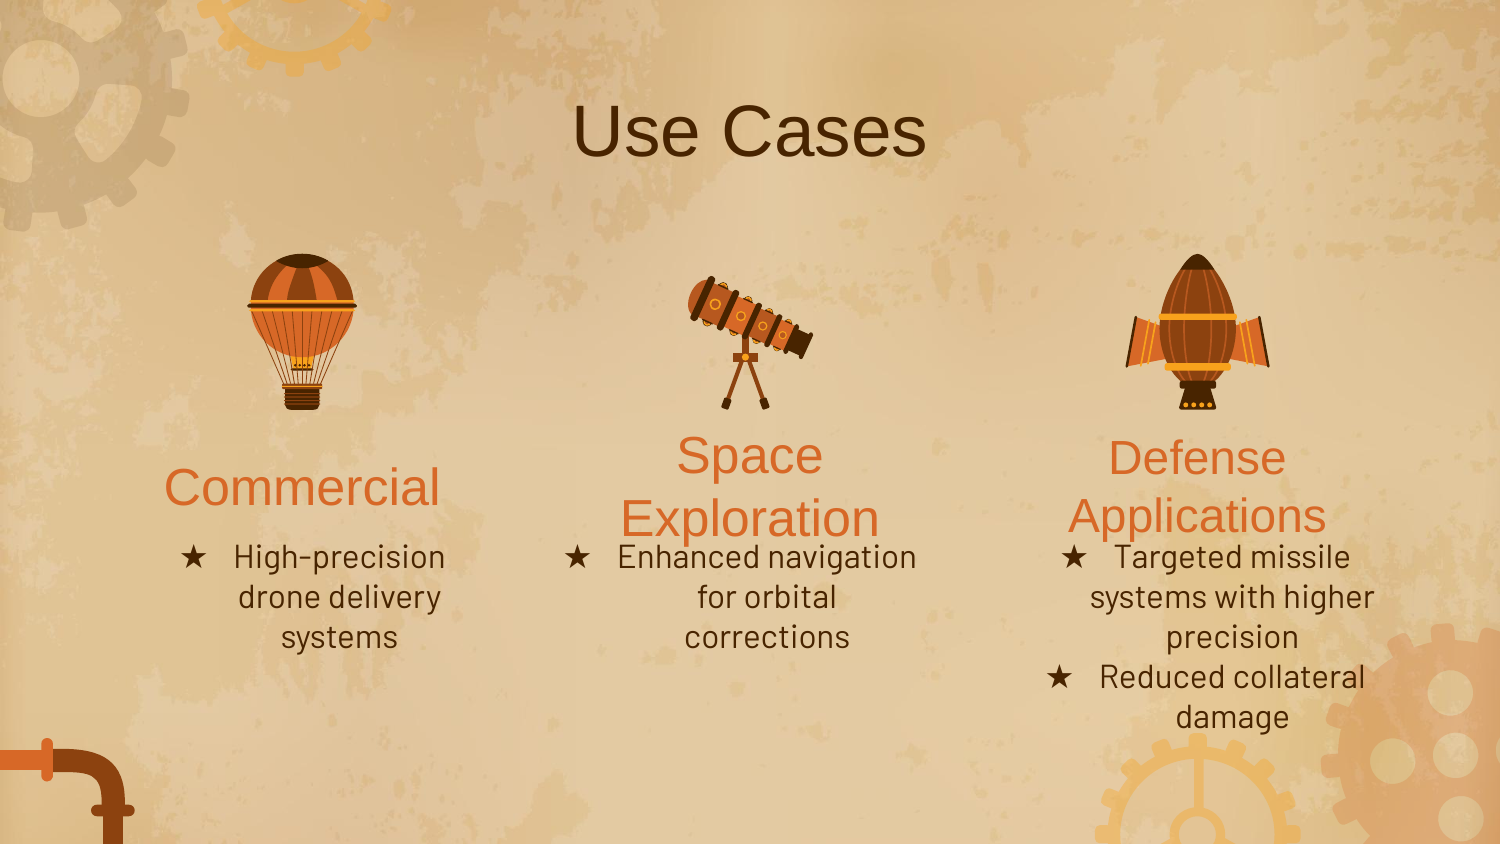

# Use Cases

Commercial
Space Exploration
Defense Applications
High-precision drone delivery systems

Enhanced navigation for orbital corrections
Targeted missile systems with higher precision
Reduced collateral damage